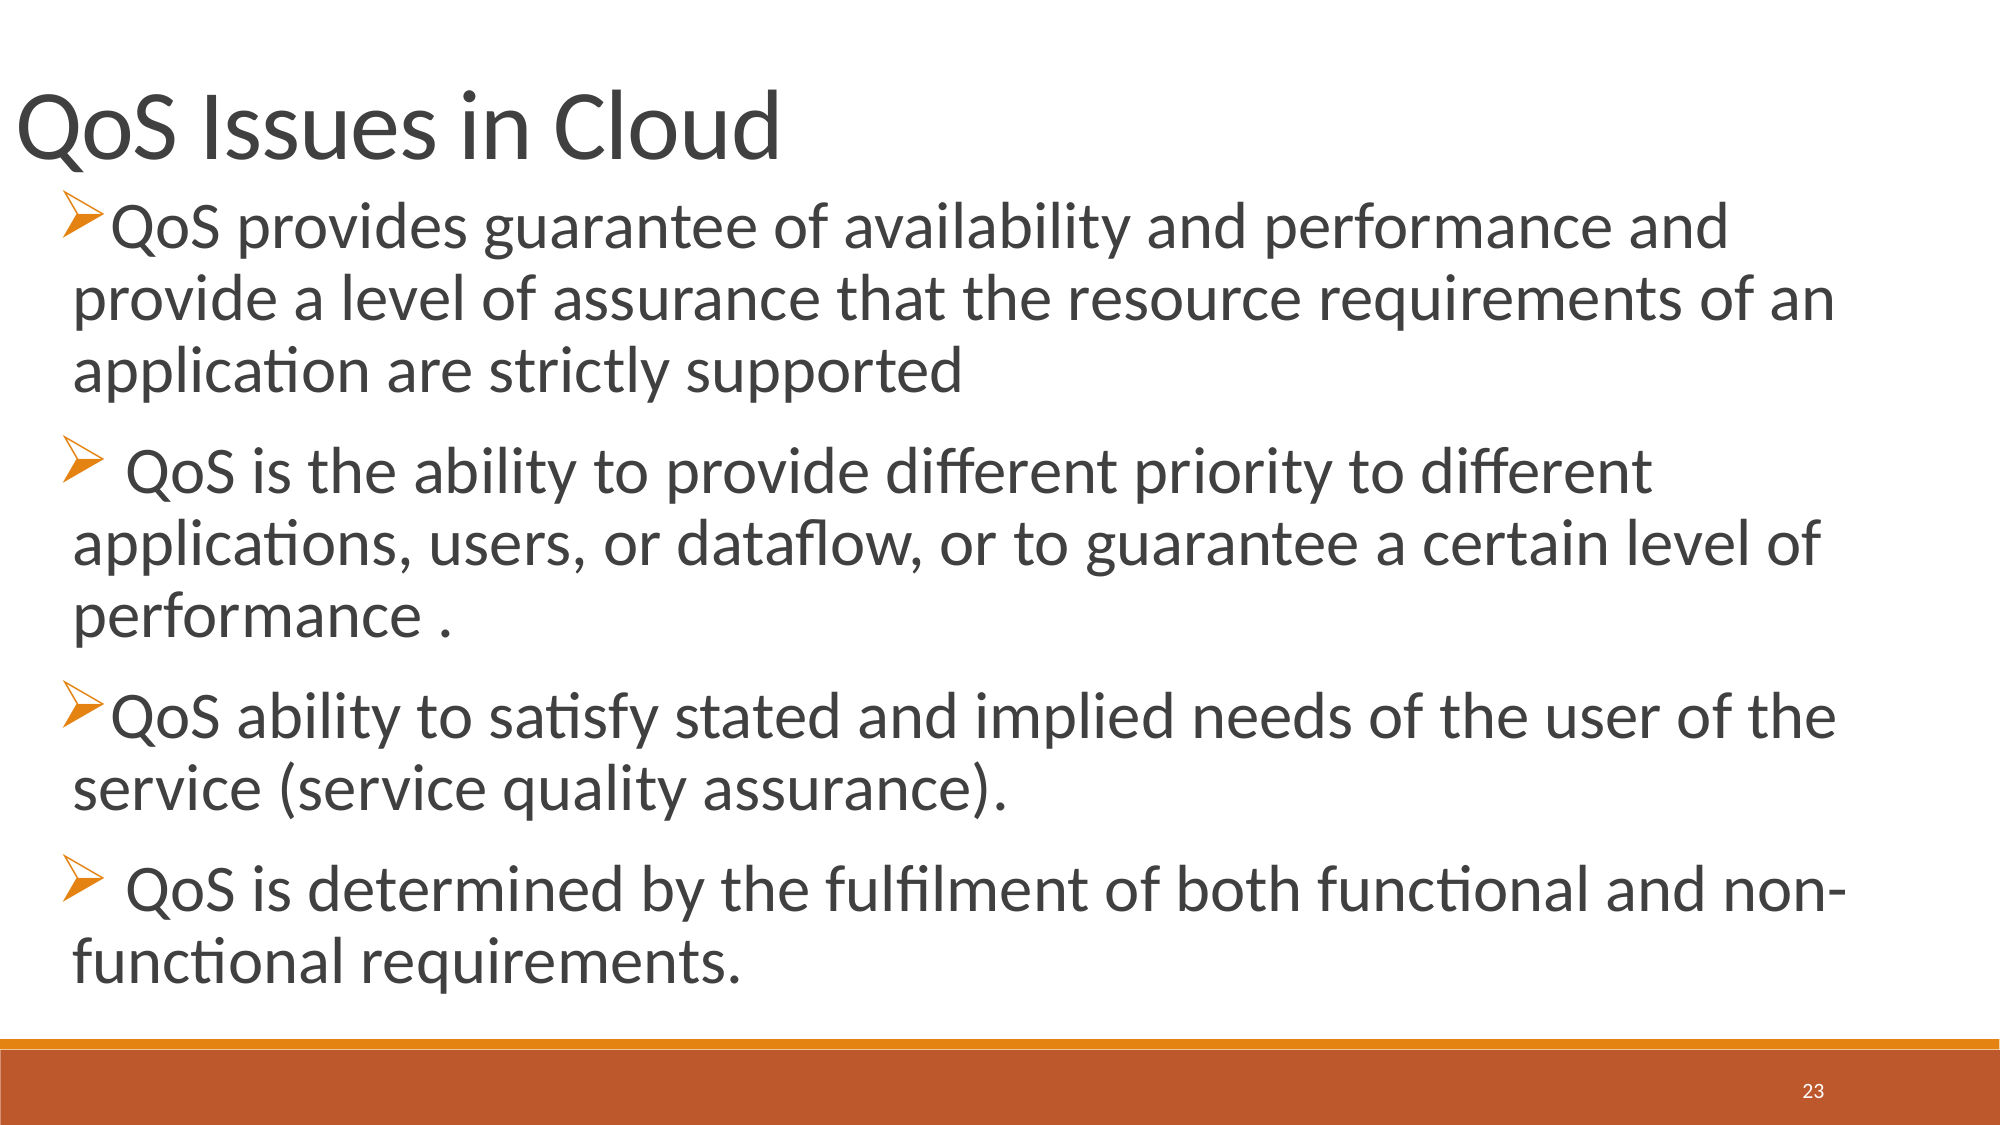

QoS Issues in Cloud
QoS provides guarantee of availability and performance and provide a level of assurance that the resource requirements of an application are strictly supported
 QoS is the ability to provide different priority to different applications, users, or dataflow, or to guarantee a certain level of performance .
QoS ability to satisfy stated and implied needs of the user of the service (service quality assurance).
 QoS is determined by the fulfilment of both functional and non-functional requirements.

23